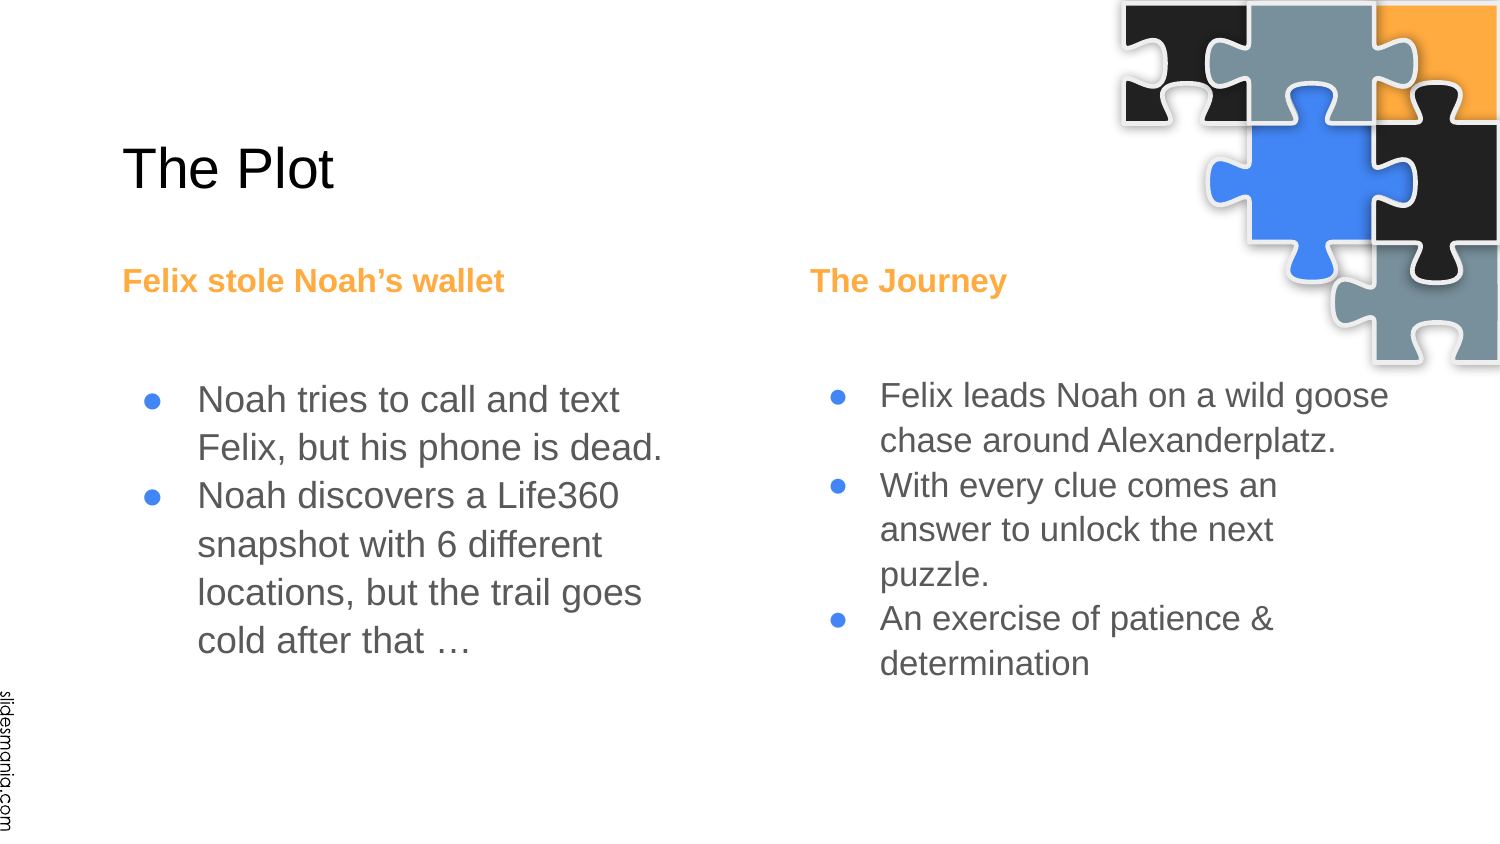

# The Plot
Felix stole Noah’s wallet
The Journey
Felix leads Noah on a wild goose chase around Alexanderplatz.
With every clue comes an answer to unlock the next puzzle.
An exercise of patience & determination
Noah tries to call and text Felix, but his phone is dead.
Noah discovers a Life360 snapshot with 6 different locations, but the trail goes cold after that …